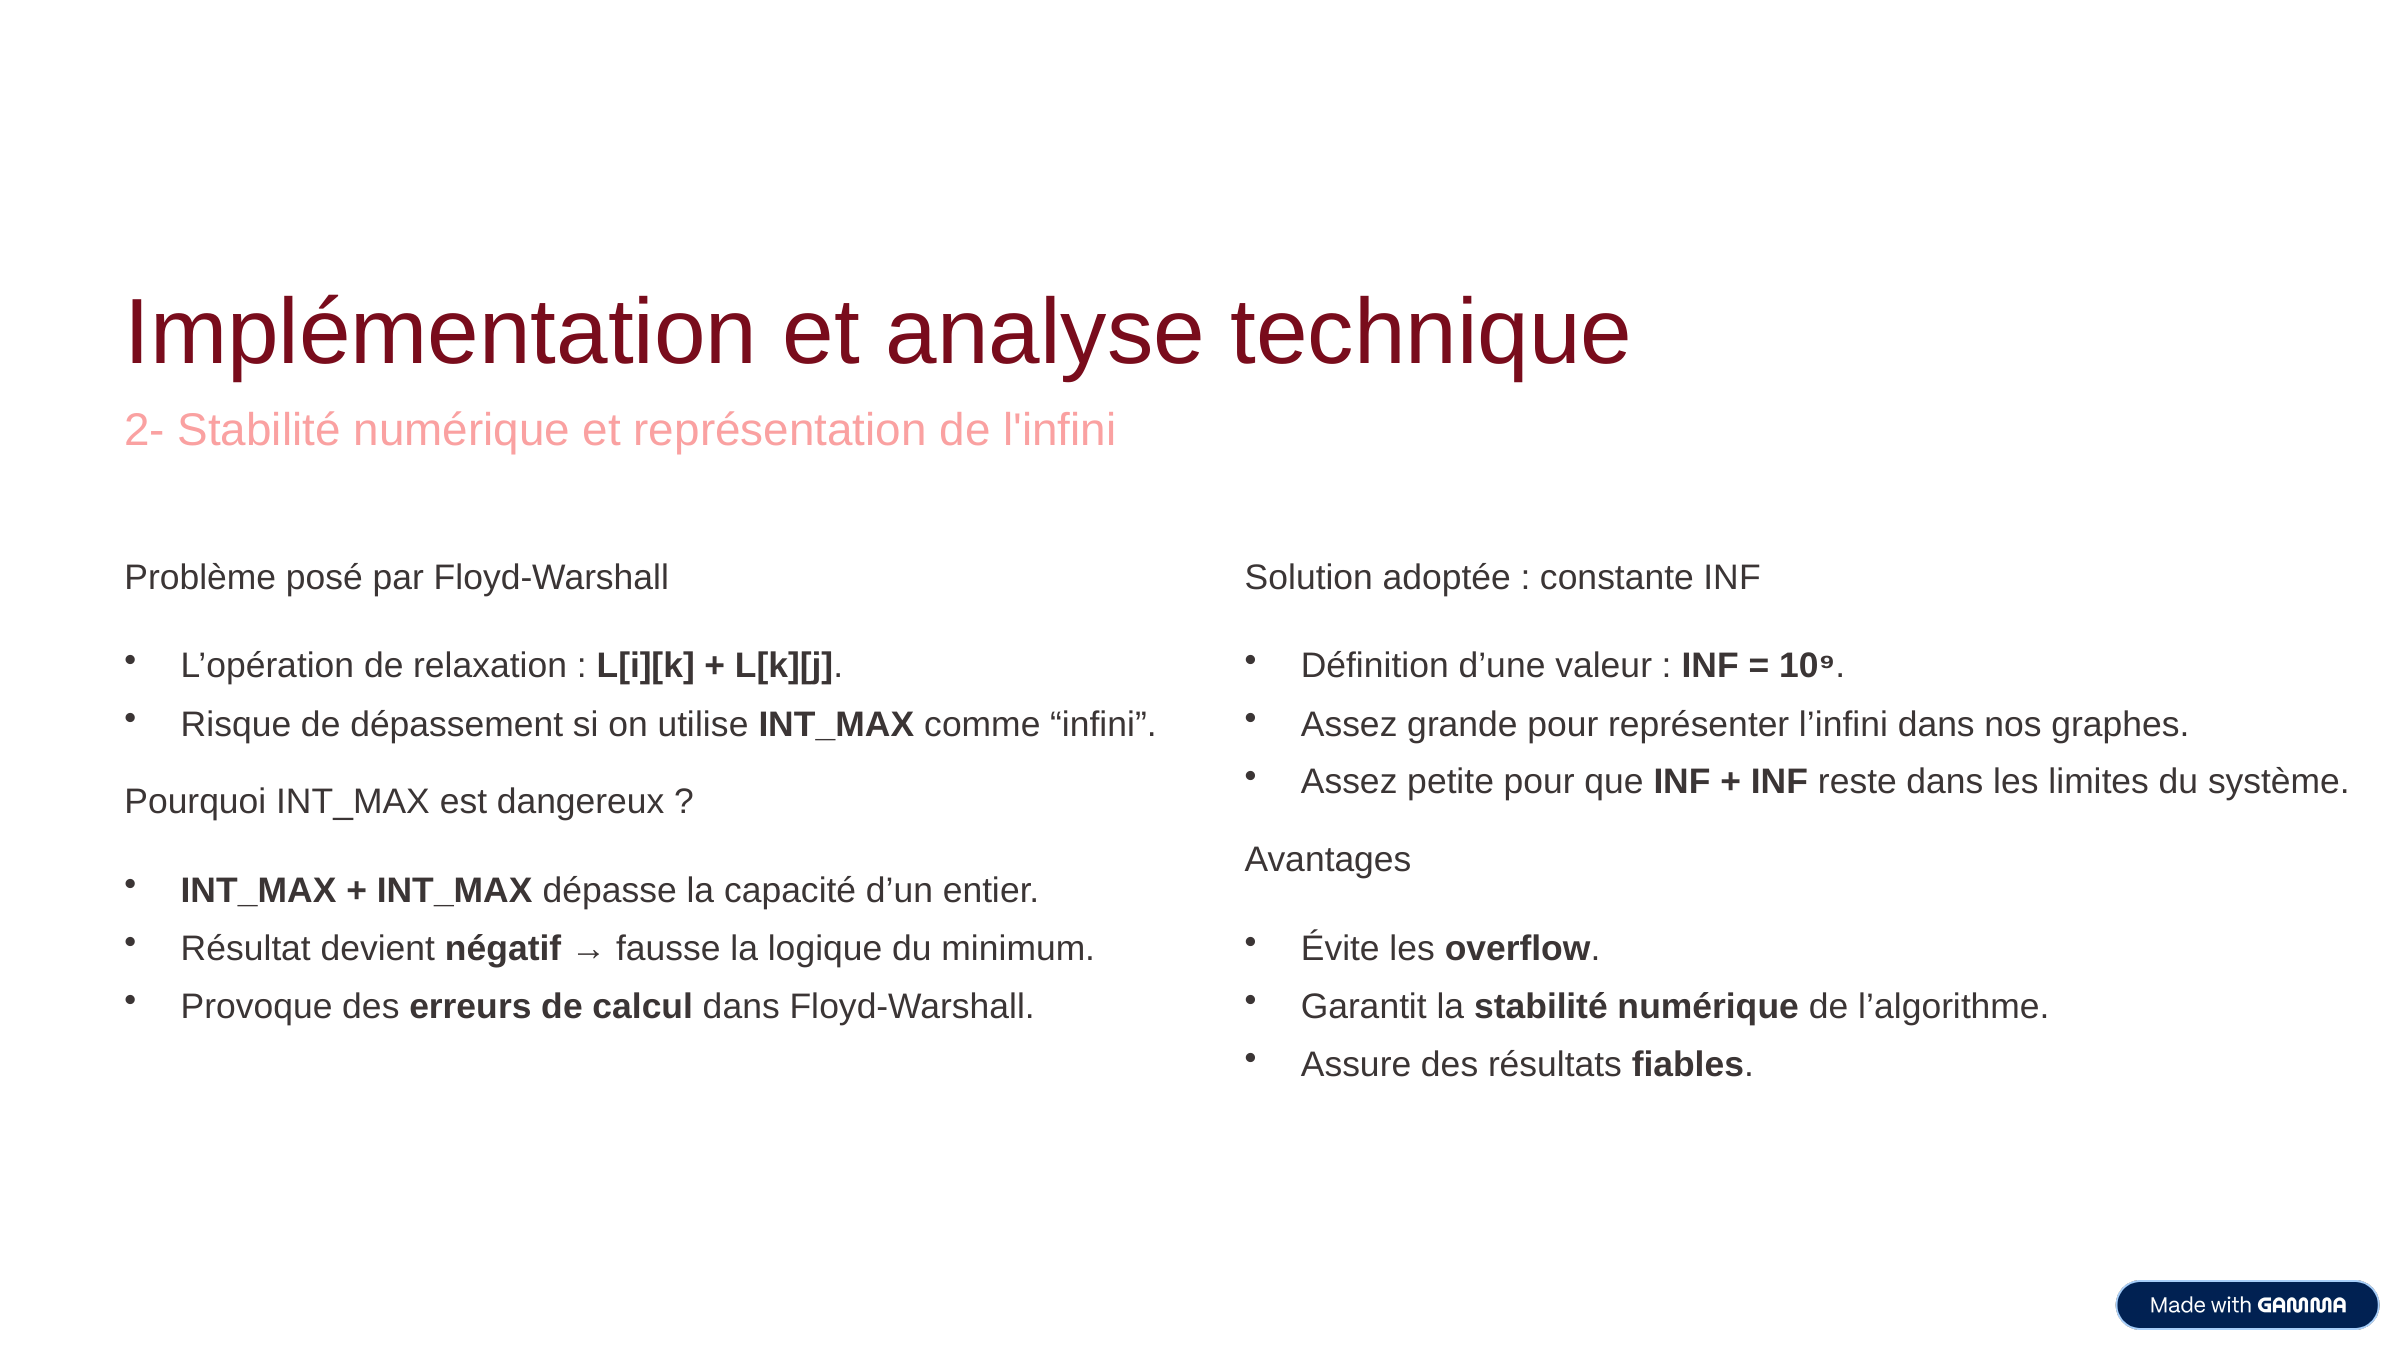

Implémentation et analyse technique
2- Stabilité numérique et représentation de l'infini
Problème posé par Floyd-Warshall
Solution adoptée : constante INF
L’opération de relaxation : L[i][k] + L[k][j].
Définition d’une valeur : INF = 10⁹.
Risque de dépassement si on utilise INT_MAX comme “infini”.
Assez grande pour représenter l’infini dans nos graphes.
Assez petite pour que INF + INF reste dans les limites du système.
Pourquoi INT_MAX est dangereux ?
Avantages
INT_MAX + INT_MAX dépasse la capacité d’un entier.
Résultat devient négatif → fausse la logique du minimum.
Évite les overflow.
Provoque des erreurs de calcul dans Floyd-Warshall.
Garantit la stabilité numérique de l’algorithme.
Assure des résultats fiables.